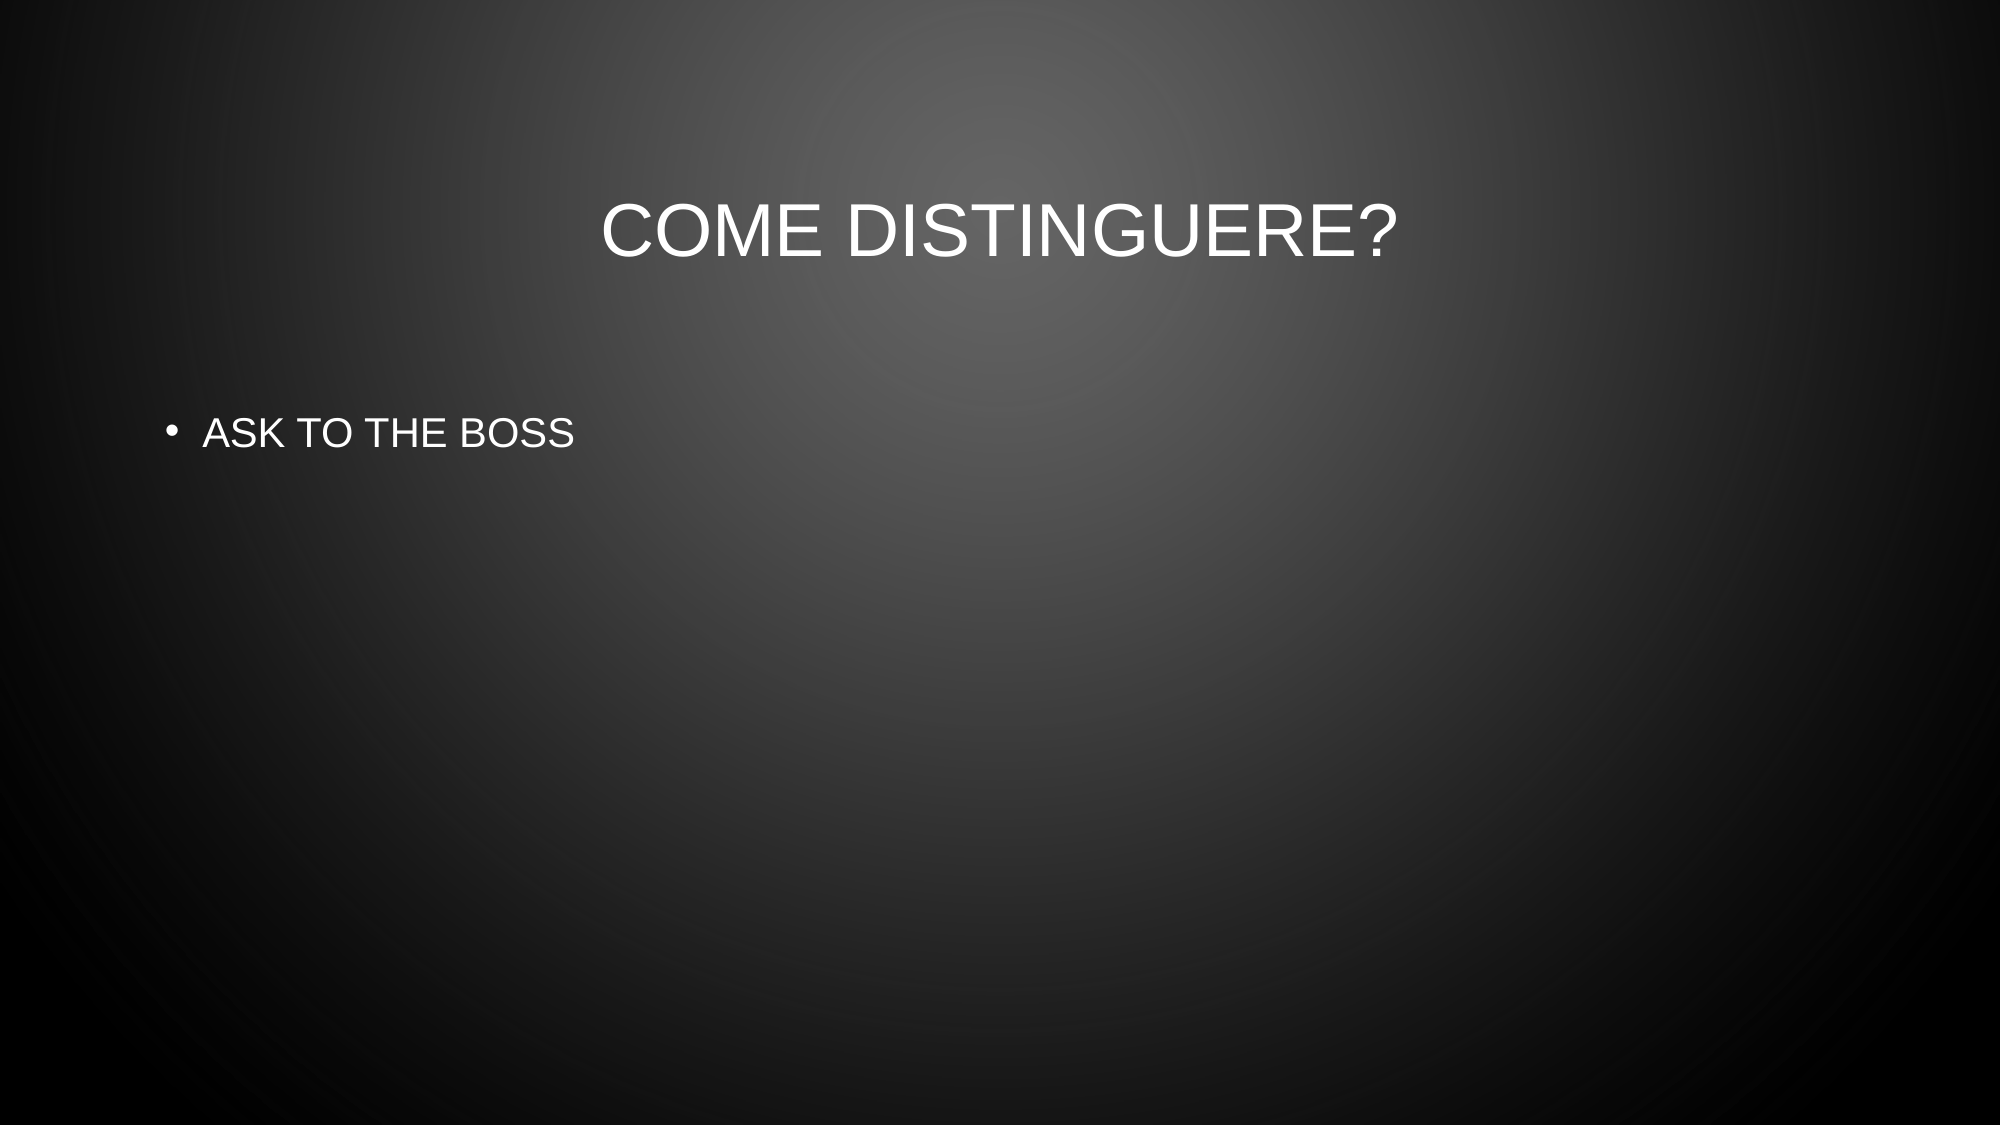

# Come distinguere?
Ask to the boss